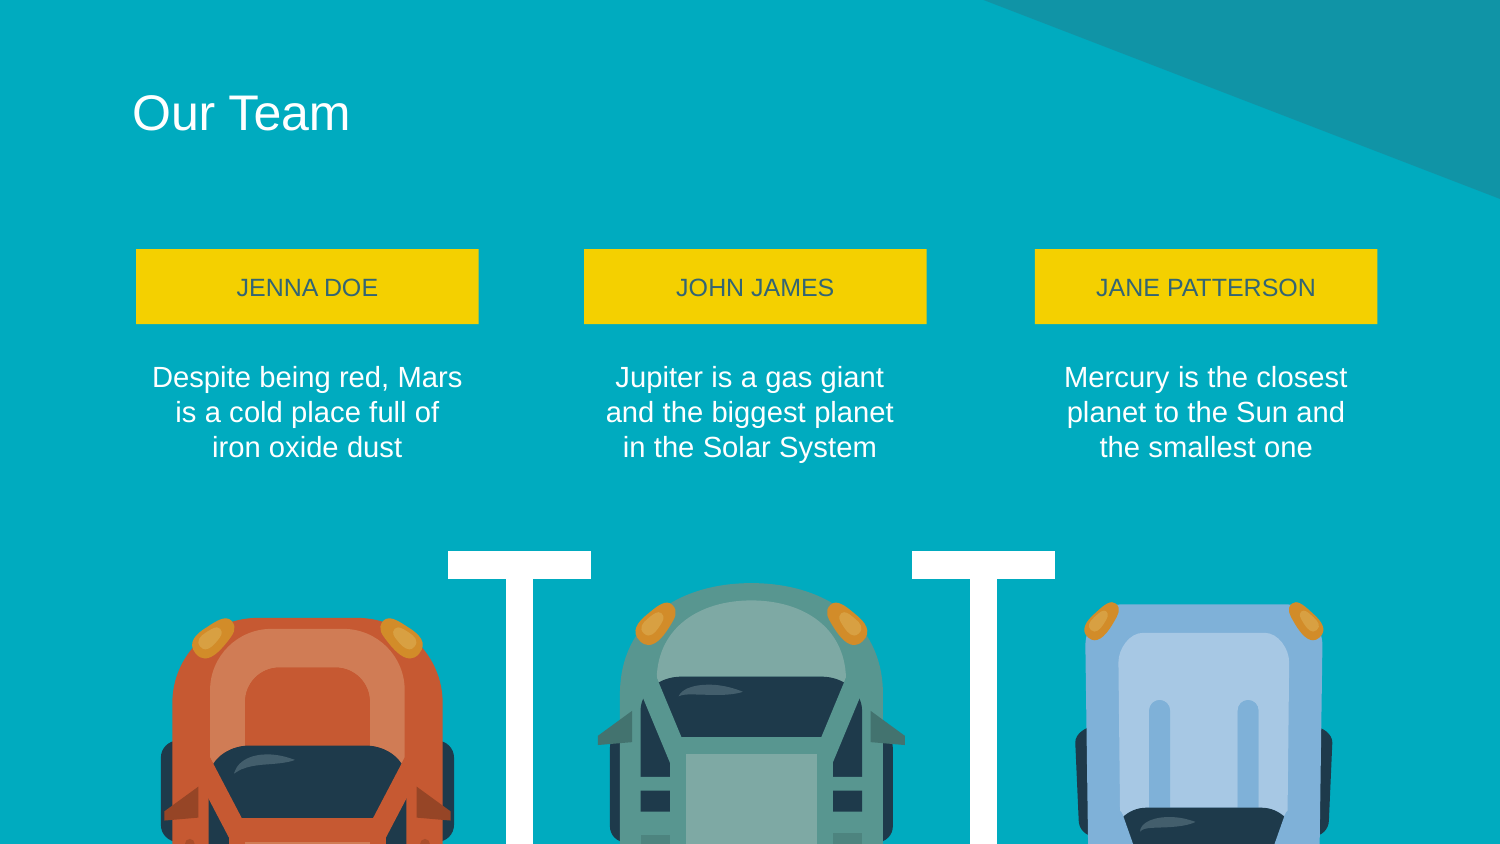

# Our Team
JENNA DOE
JOHN JAMES
JANE PATTERSON
Despite being red, Mars is a cold place full of iron oxide dust
Jupiter is a gas giant and the biggest planet in the Solar System
Mercury is the closest planet to the Sun and the smallest one